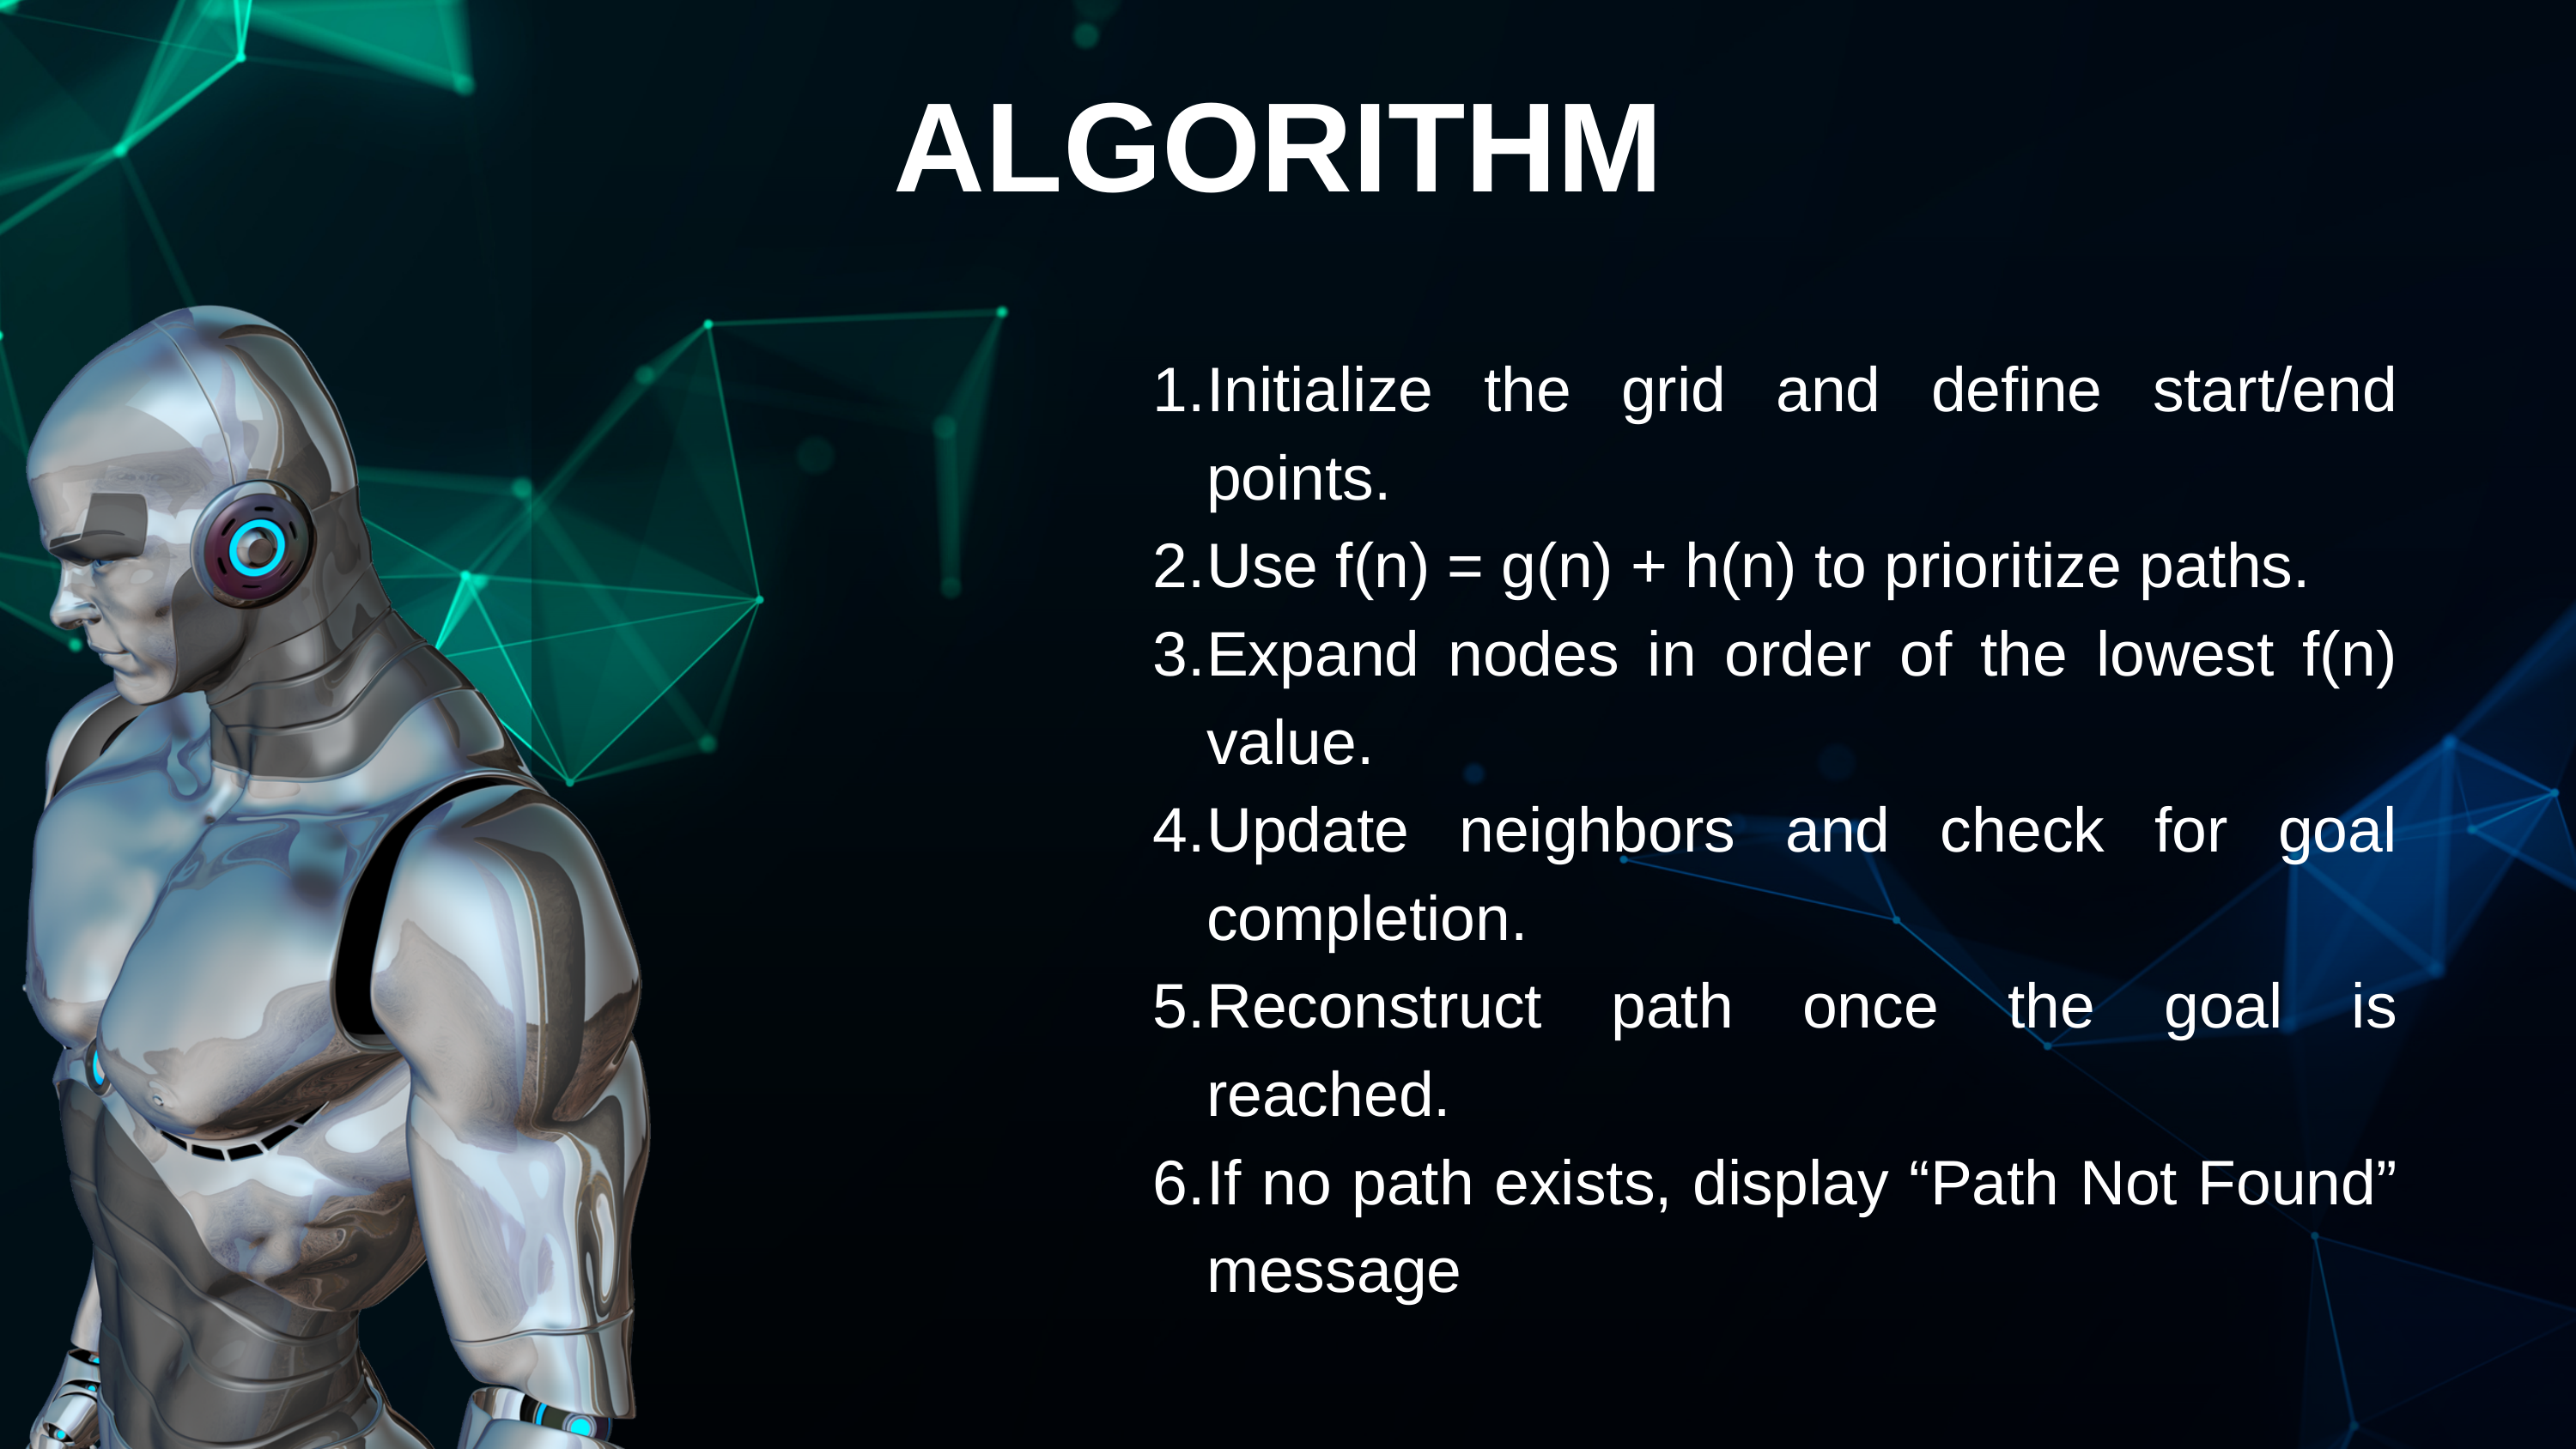

ALGORITHM

Initialize the grid and define start/end points.
Use f(n) = g(n) + h(n) to prioritize paths.
Expand nodes in order of the lowest f(n) value.
Update neighbors and check for goal completion.
Reconstruct path once the goal is reached.
If no path exists, display “Path Not Found” message